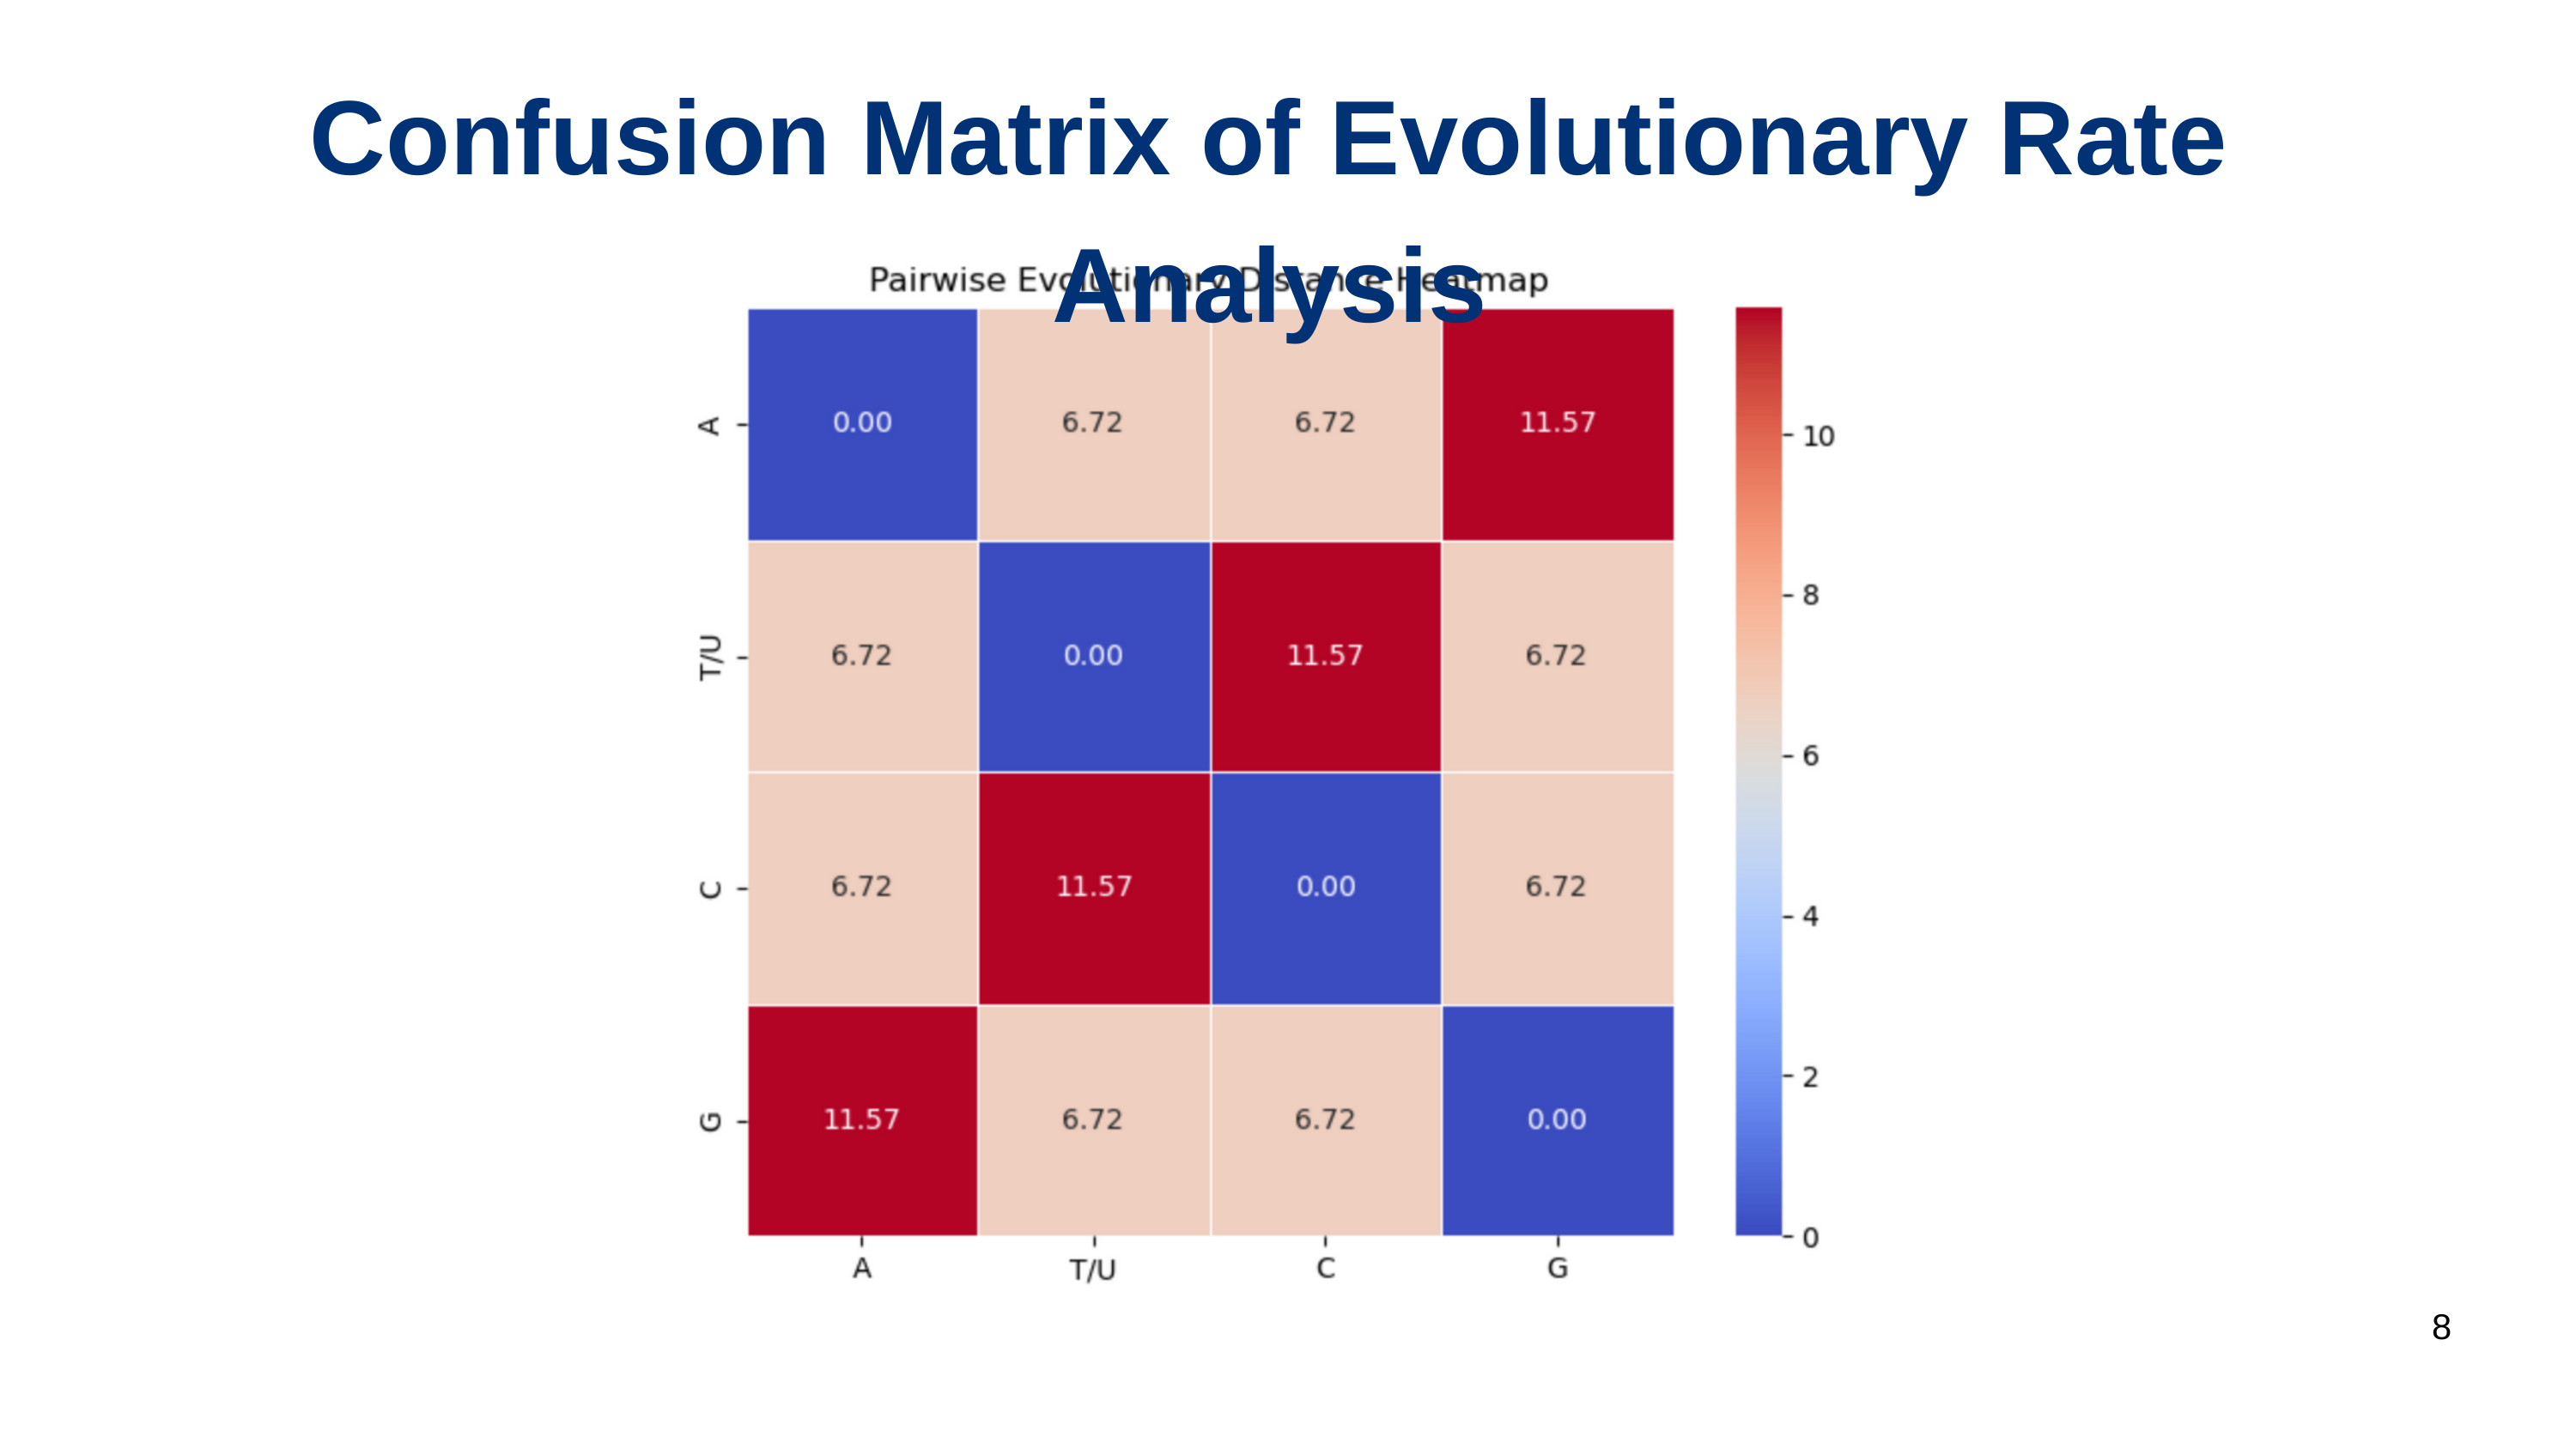

Confusion Matrix of Evolutionary Rate Analysis

8